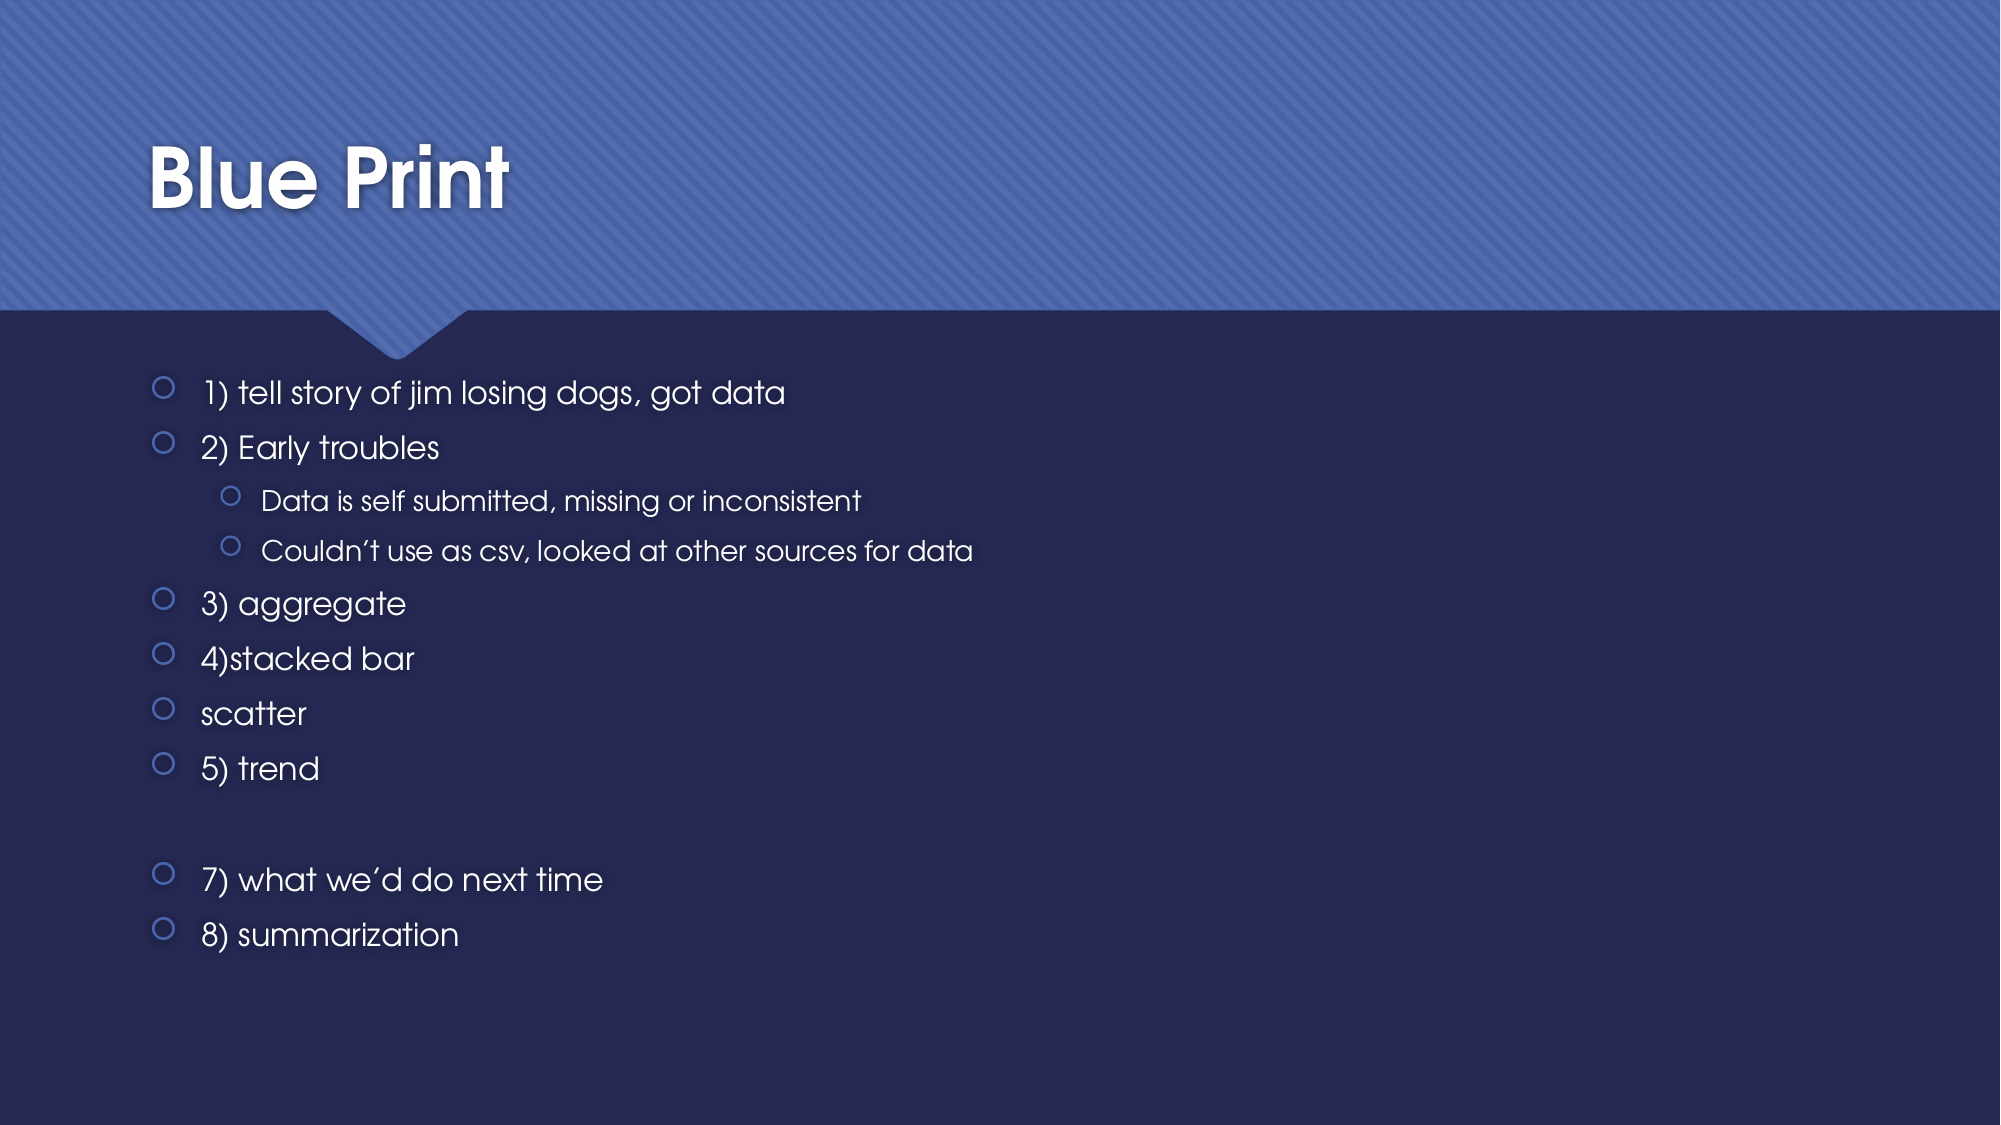

# Blue Print
1) tell story of jim losing dogs, got data
2) Early troubles
Data is self submitted, missing or inconsistent
Couldn’t use as csv, looked at other sources for data
3) aggregate
4)stacked bar
scatter
5) trend

7) what we’d do next time
8) summarization